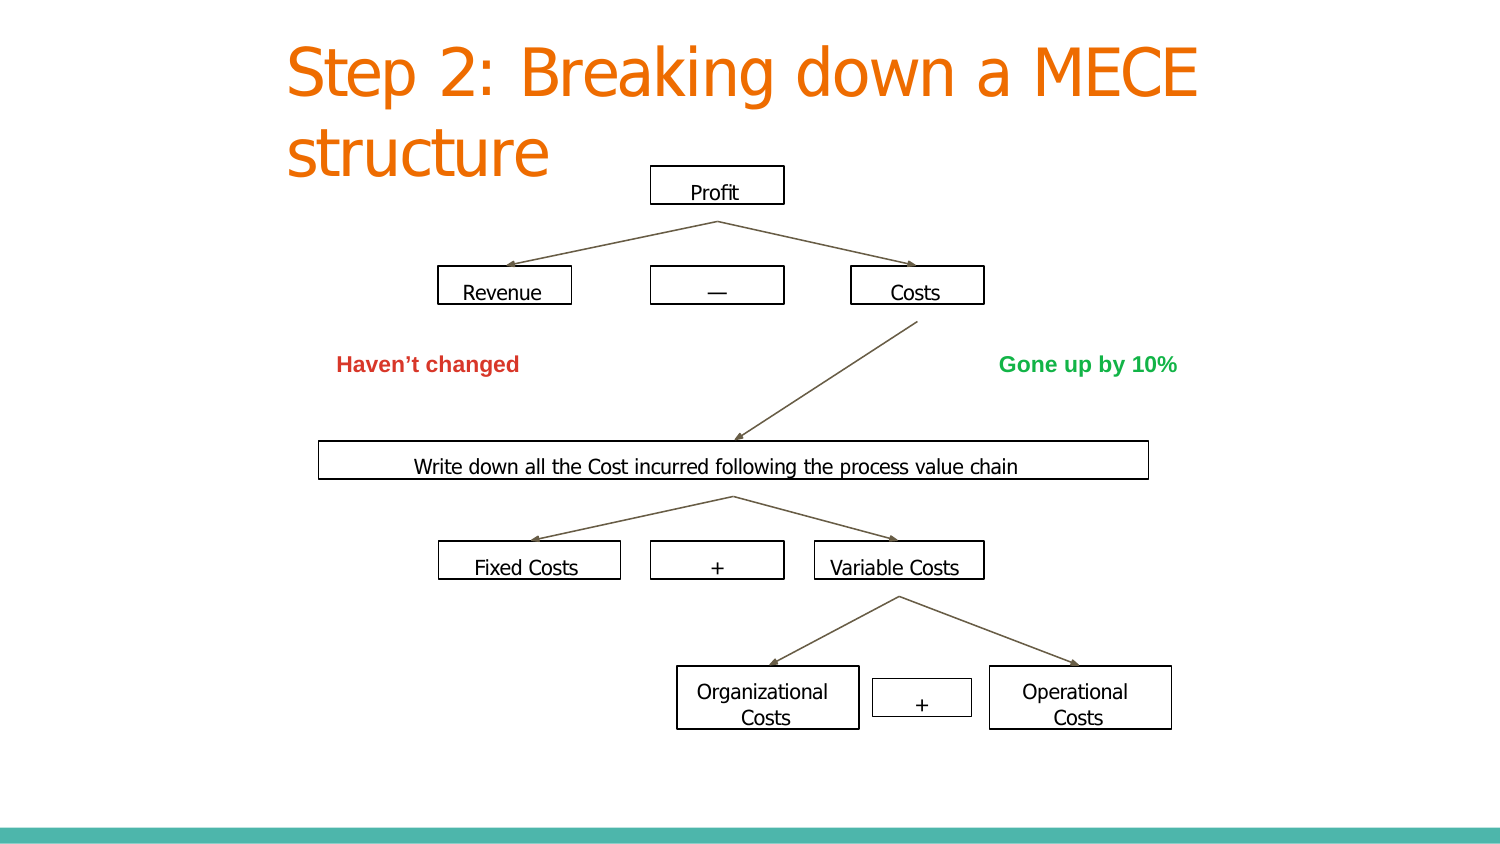

# Step 2: Breaking down a MECE structure
Proﬁt

Revenue
—
Costs

Haven’t changed
Gone up by 10%
Write down all the Cost incurred following the process value chain

Fixed Costs
+
Variable Costs

Organizational  Costs
Operational  Costs
+